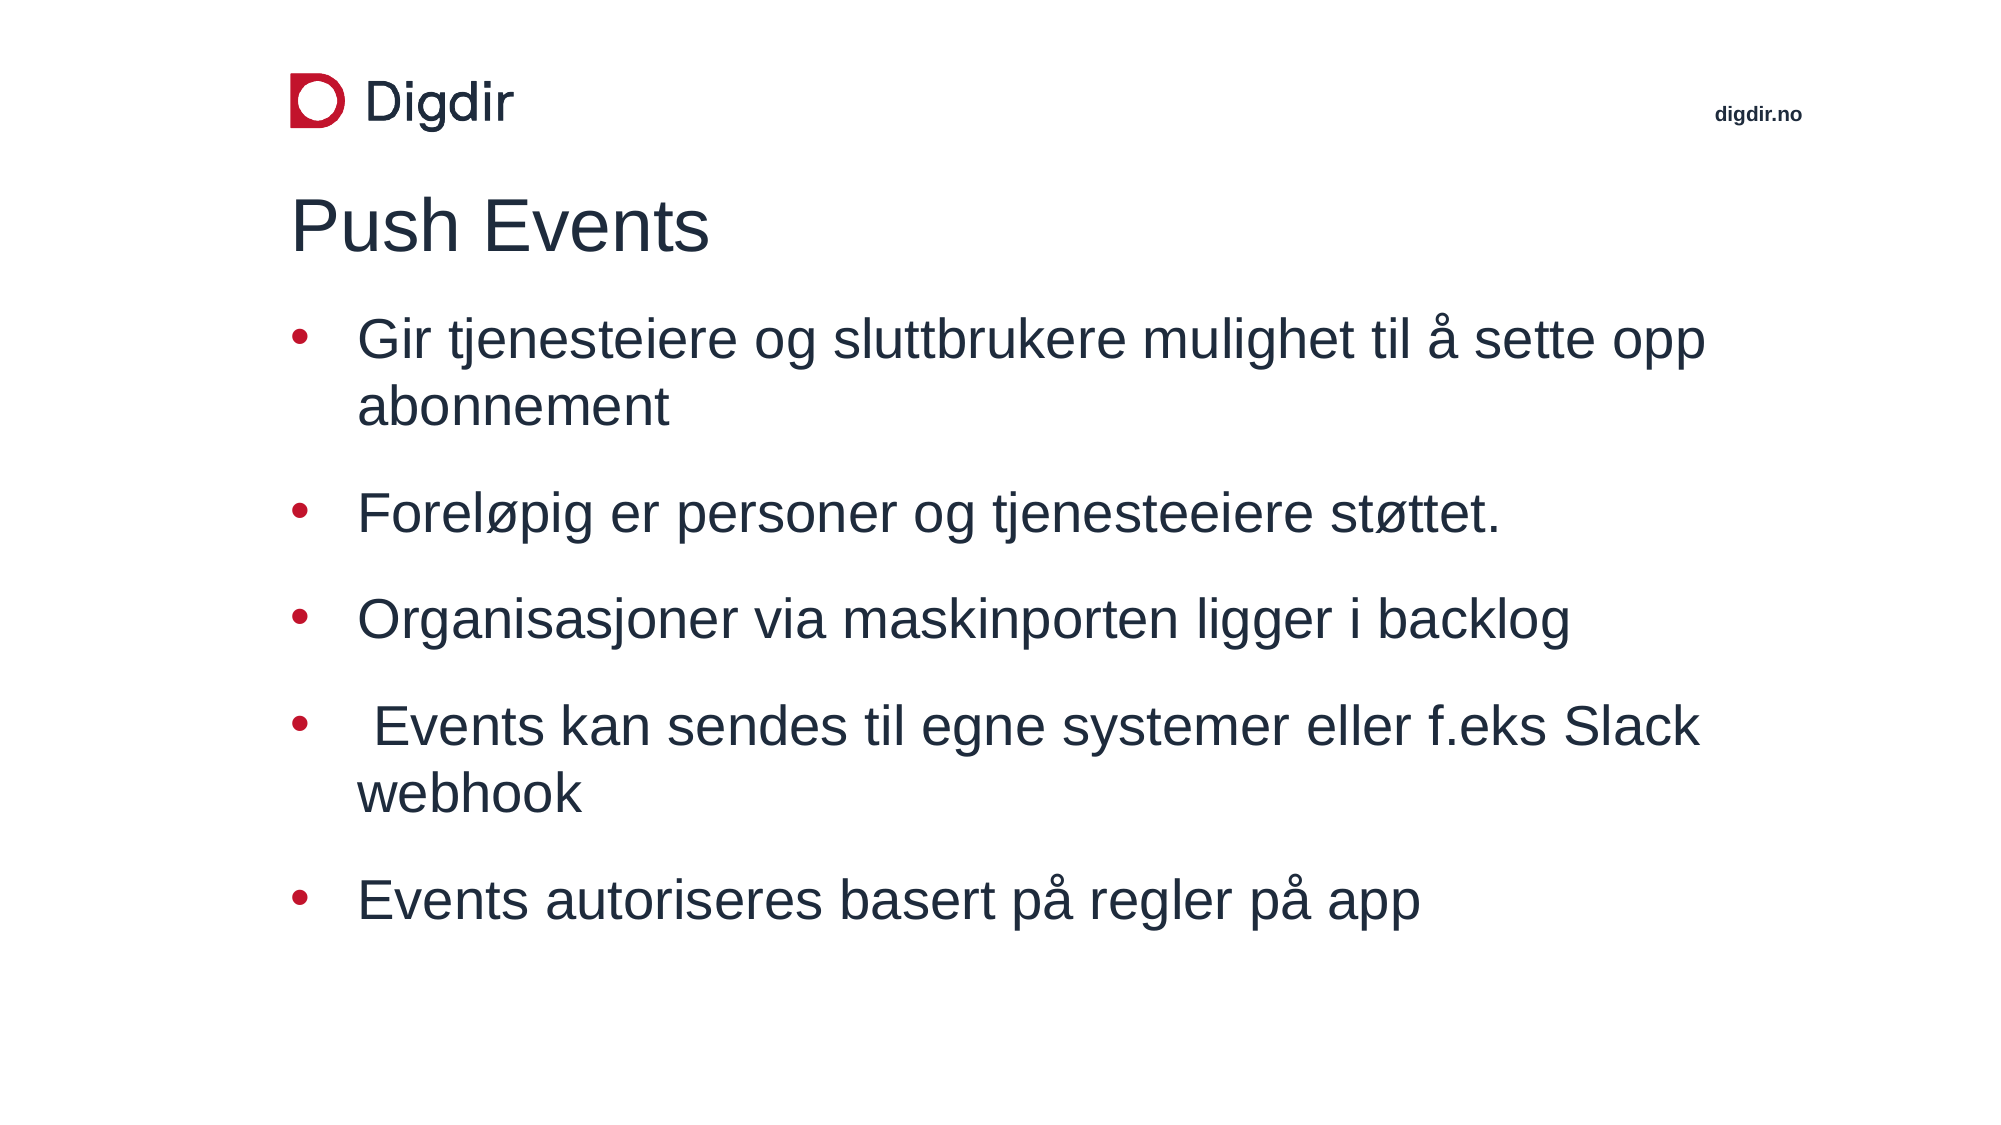

# Push Events
Gir tjenesteiere og sluttbrukere mulighet til å sette opp abonnement
Foreløpig er personer og tjenesteeiere støttet.
Organisasjoner via maskinporten ligger i backlog
 Events kan sendes til egne systemer eller f.eks Slack webhook
Events autoriseres basert på regler på app